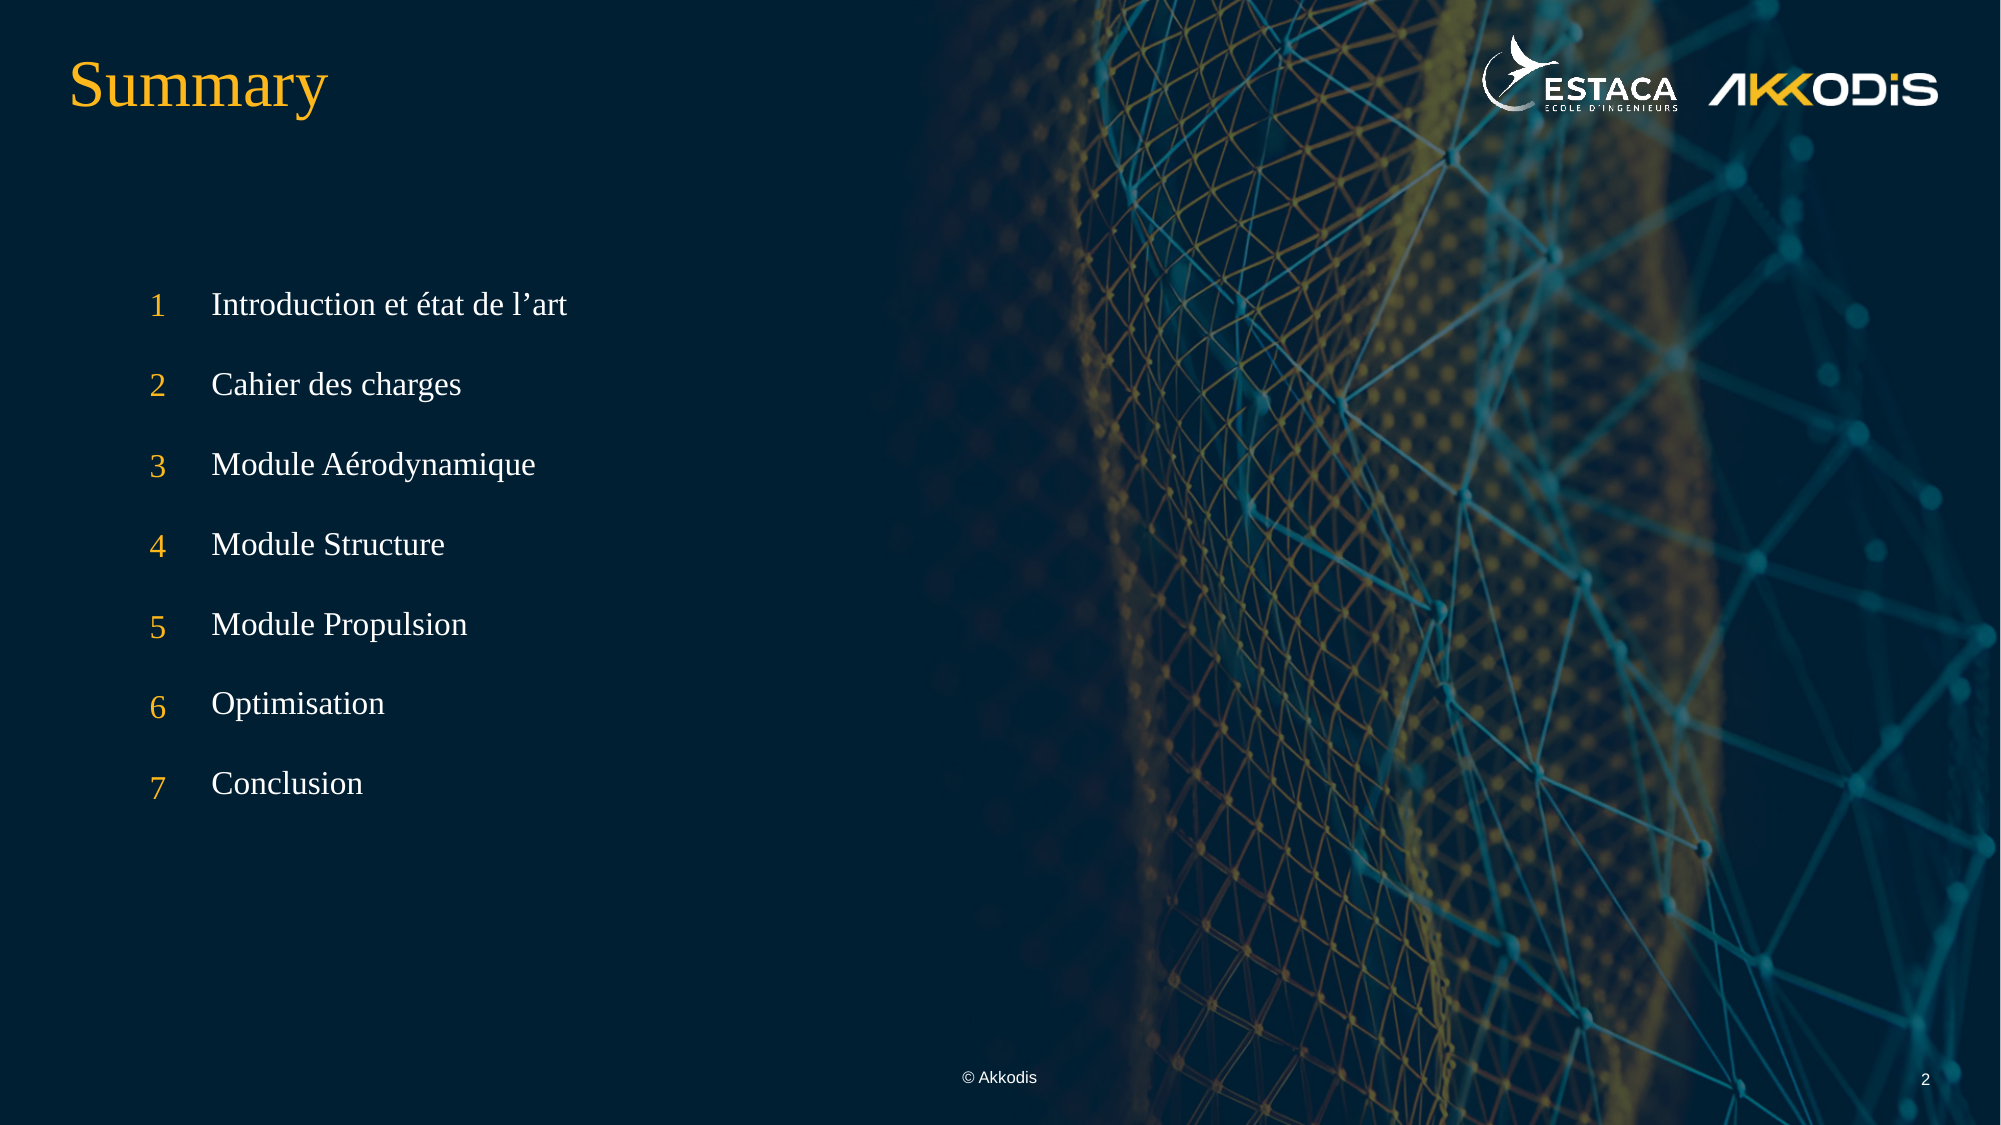

Summary
1
Introduction et état de l’art
2
Cahier des charges
3
Module Aérodynamique
4
Module Structure
Module Propulsion
5
Optimisation
6
Conclusion
7